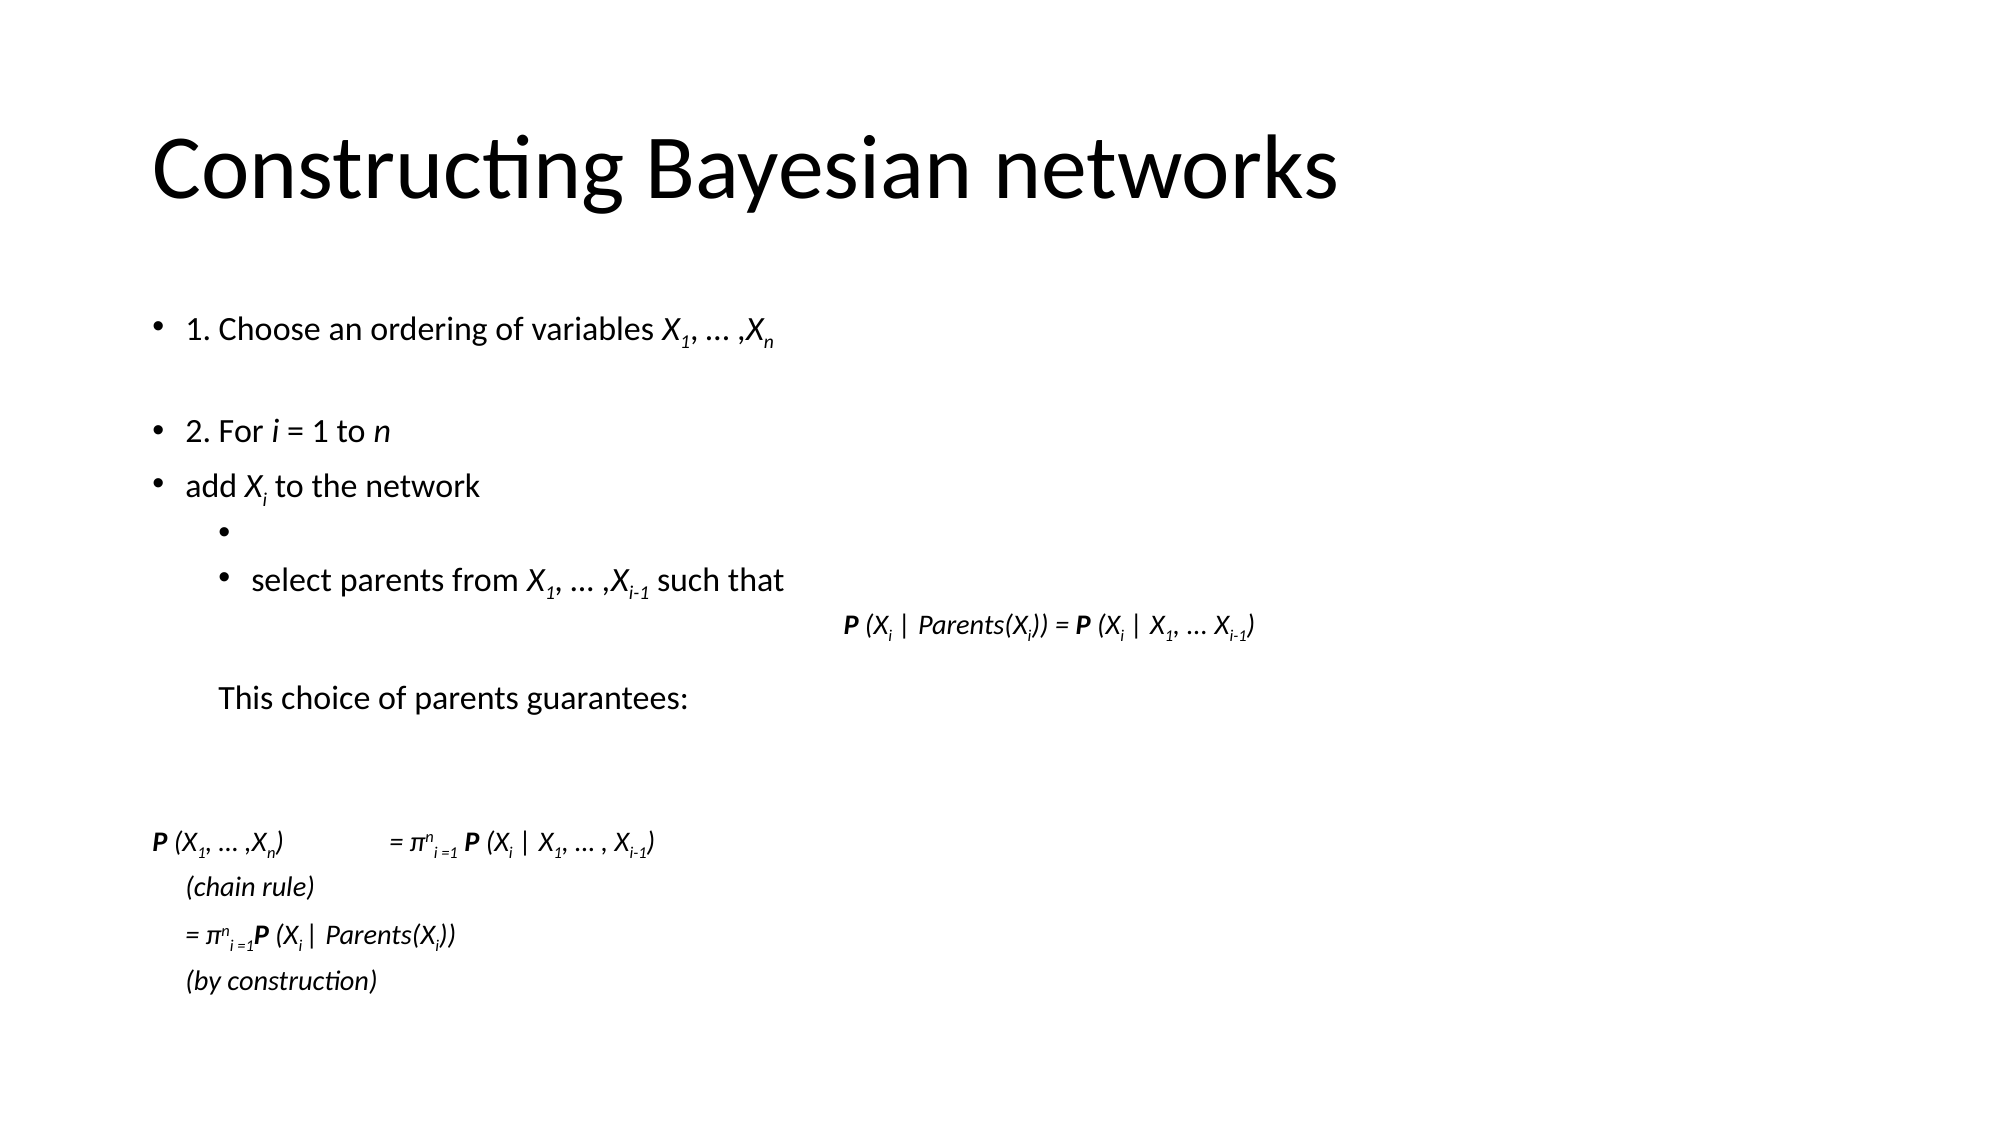

# Constructing Bayesian networks
1. Choose an ordering of variables X1, … ,Xn

2. For i = 1 to n
add Xi to the network

select parents from X1, … ,Xi-1 such that
	P (Xi | Parents(Xi)) = P (Xi | X1, ... Xi-1)

This choice of parents guarantees:

P (X1, … ,Xn) 	= πni =1 P (Xi | X1, … , Xi-1)
  	(chain rule)
			= πni =1P (Xi | Parents(Xi))
	(by construction)